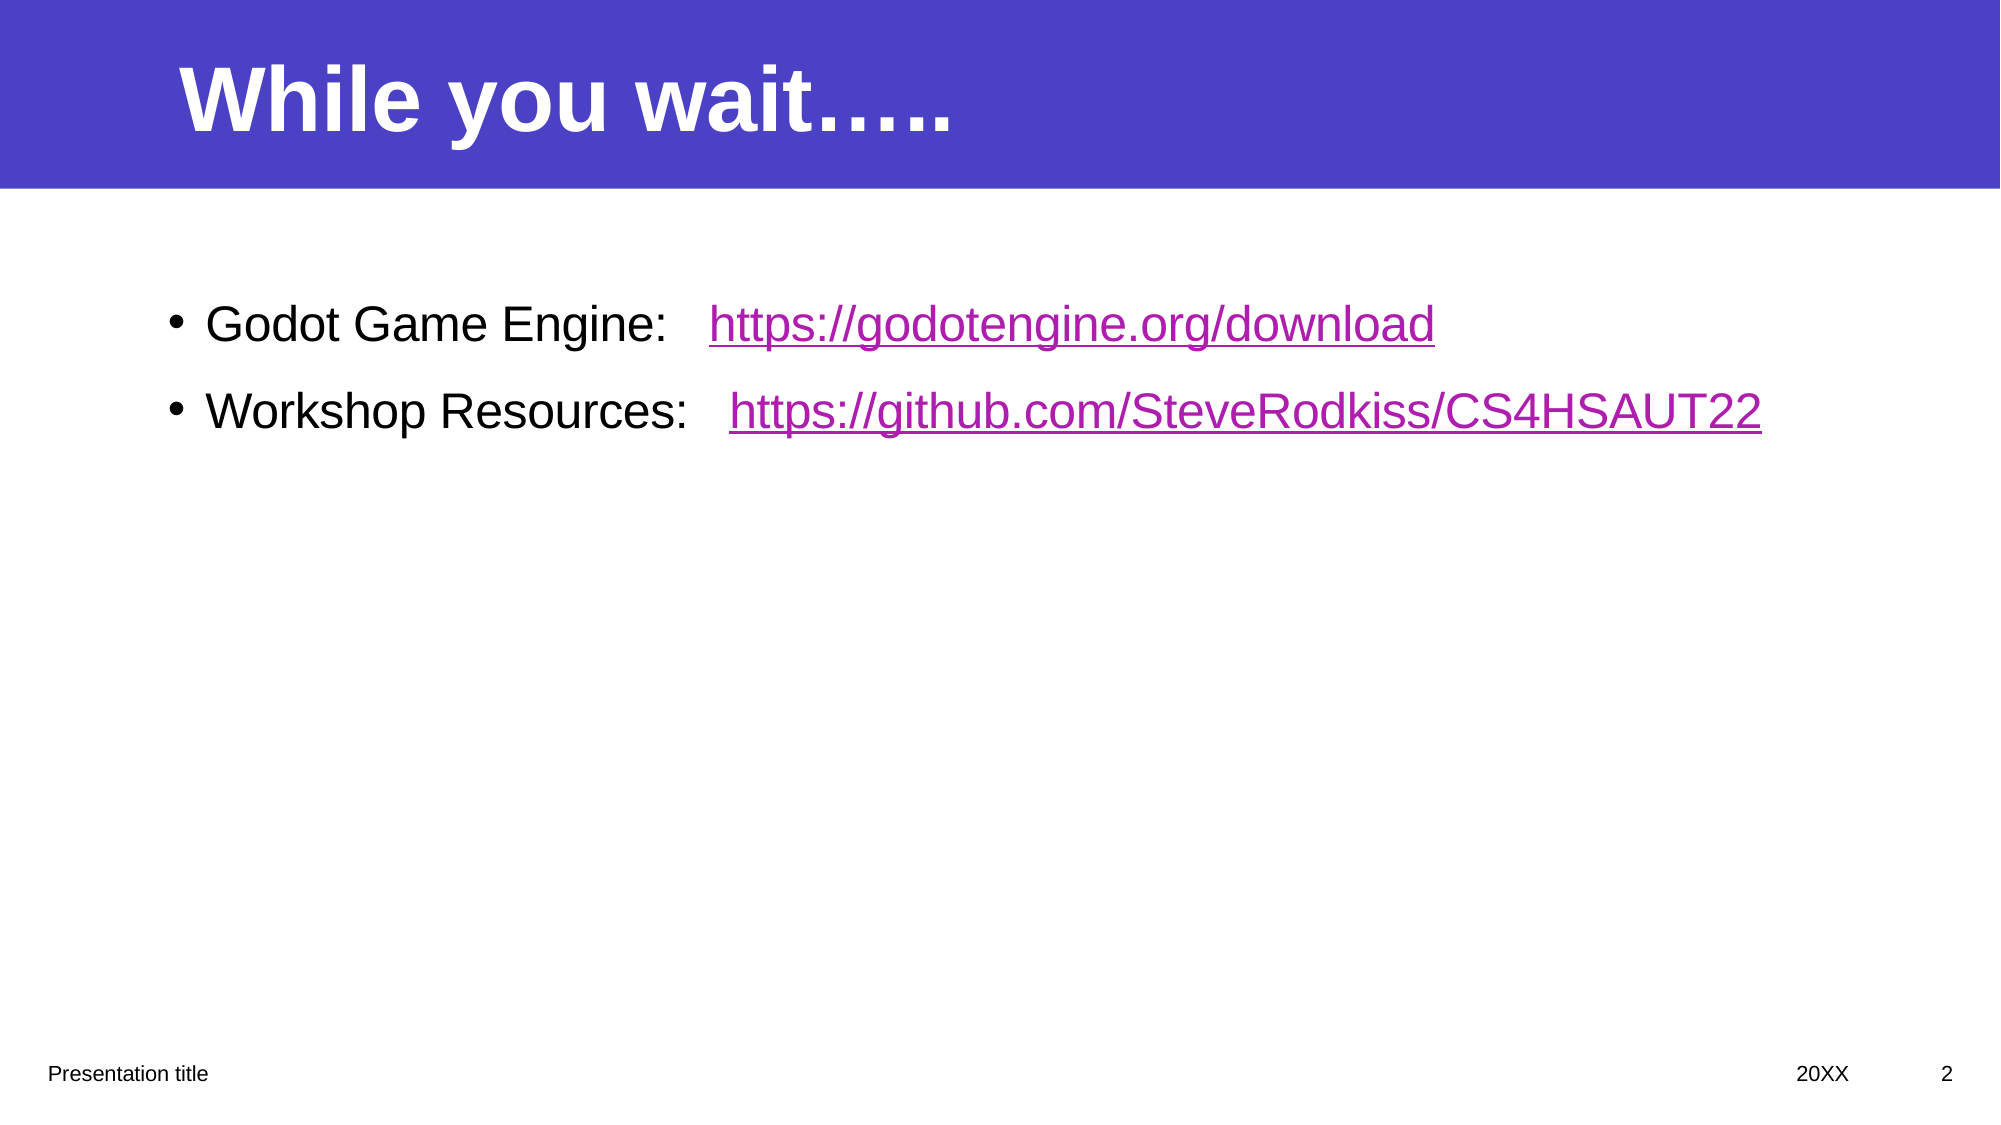

# While you wait…..
Godot Game Engine:   https://godotengine.org/download
Workshop Resources:   https://github.com/SteveRodkiss/CS4HSAUT22

20XX
Presentation title
2